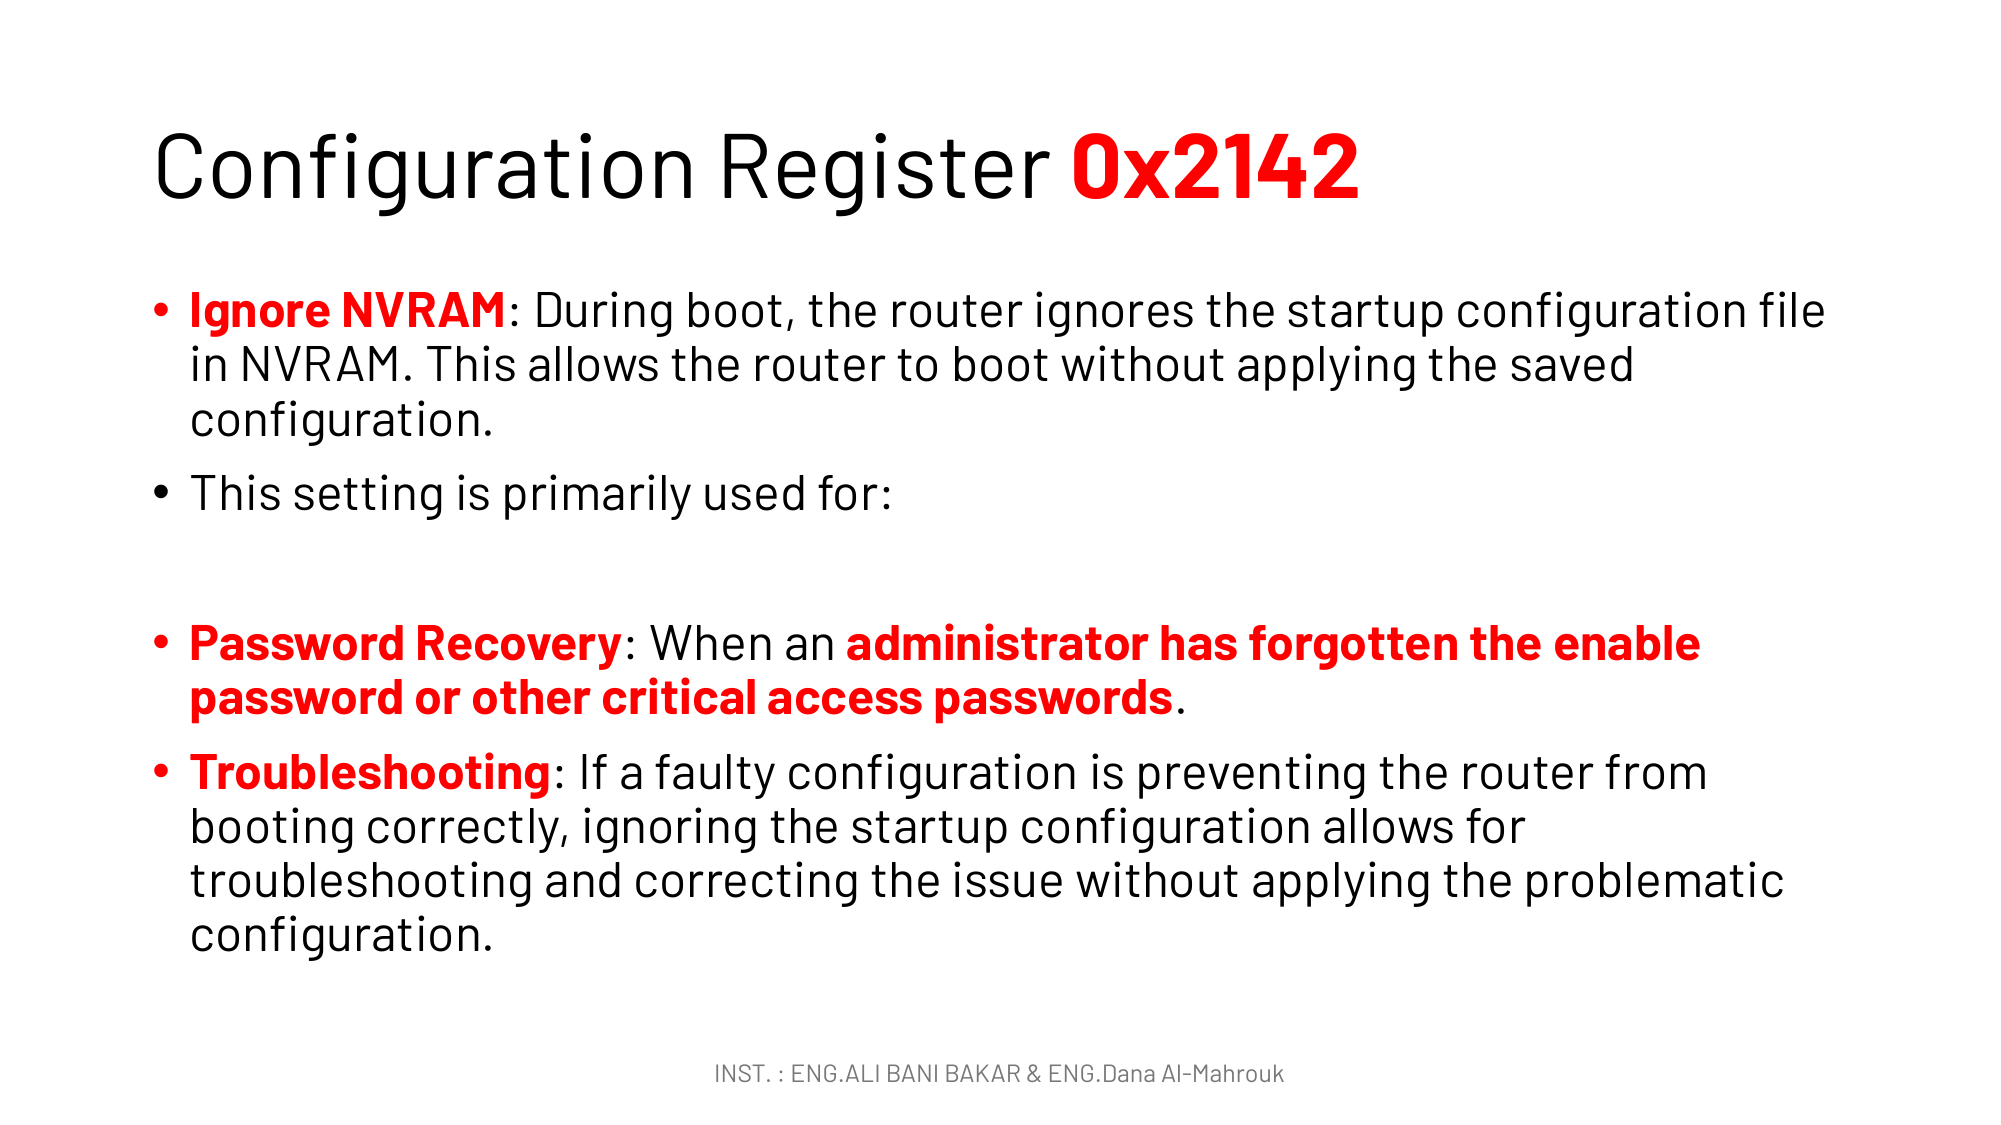

# Configuration Register 0x2142
Ignore NVRAM: During boot, the router ignores the startup configuration file in NVRAM. This allows the router to boot without applying the saved configuration.
This setting is primarily used for:

Password Recovery: When an administrator has forgotten the enable password or other critical access passwords.
Troubleshooting: If a faulty configuration is preventing the router from booting correctly, ignoring the startup configuration allows for troubleshooting and correcting the issue without applying the problematic configuration.
INST. : ENG.ALI BANI BAKAR & ENG.Dana Al-Mahrouk